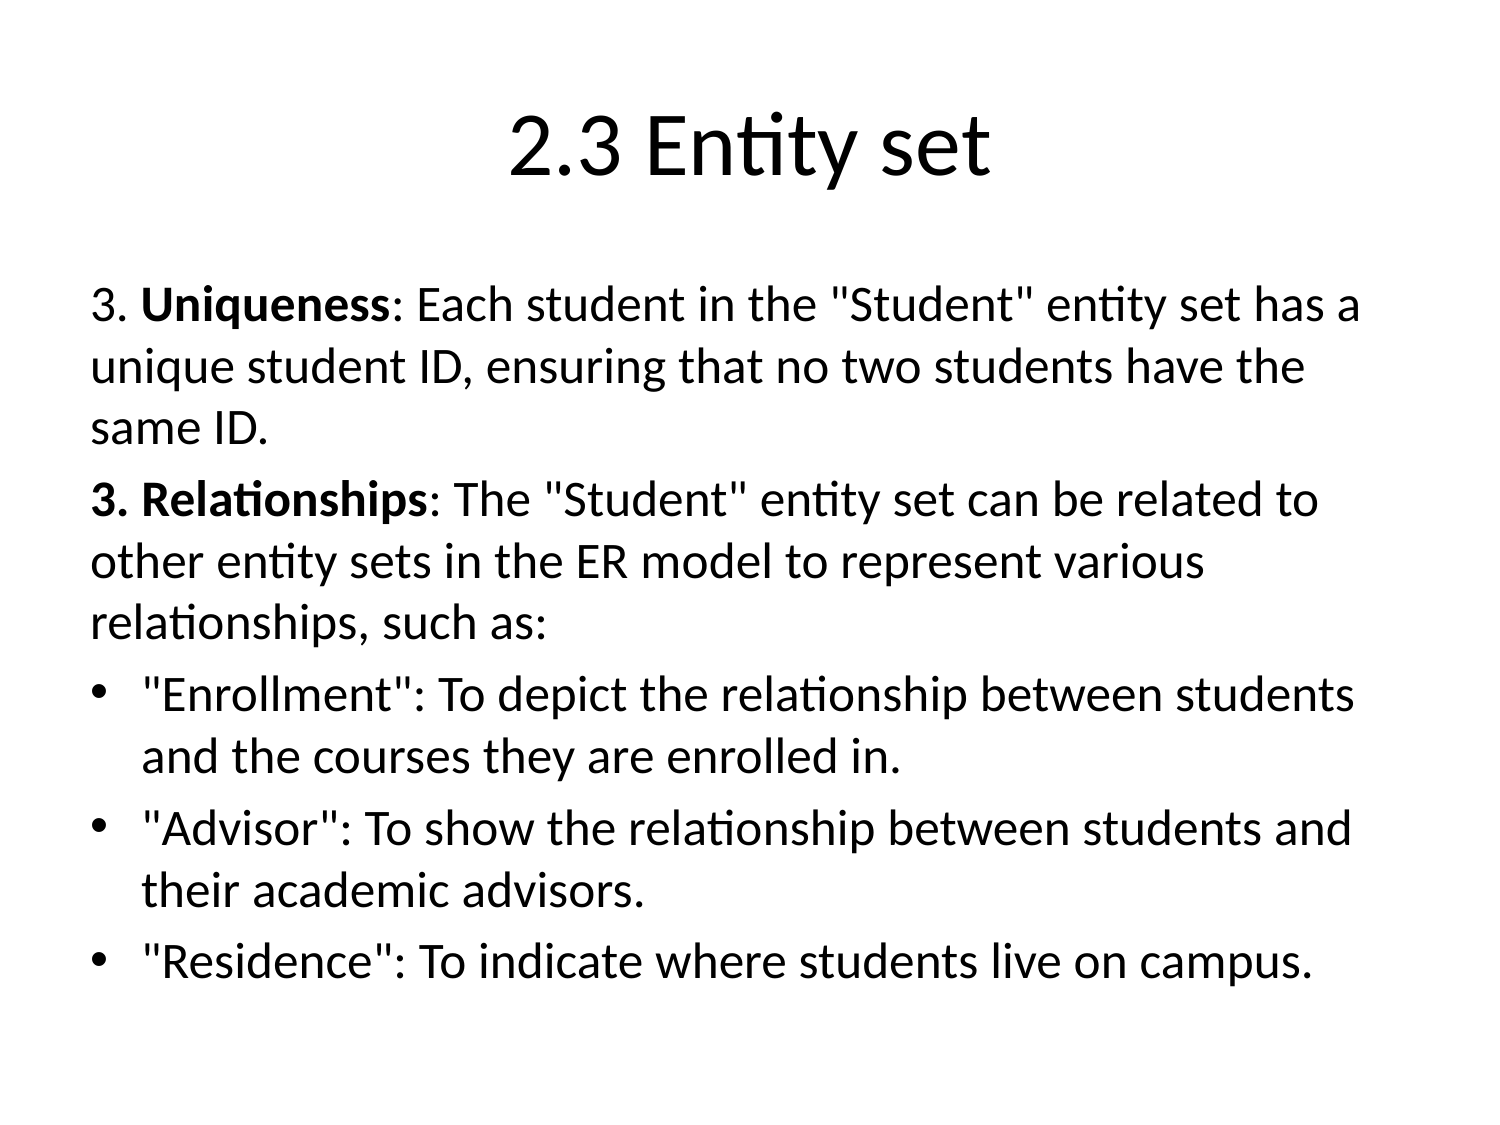

# 2.3 Entity set
3. Uniqueness: Each student in the "Student" entity set has a unique student ID, ensuring that no two students have the same ID.
3. Relationships: The "Student" entity set can be related to other entity sets in the ER model to represent various relationships, such as:
"Enrollment": To depict the relationship between students and the courses they are enrolled in.
"Advisor": To show the relationship between students and their academic advisors.
"Residence": To indicate where students live on campus.